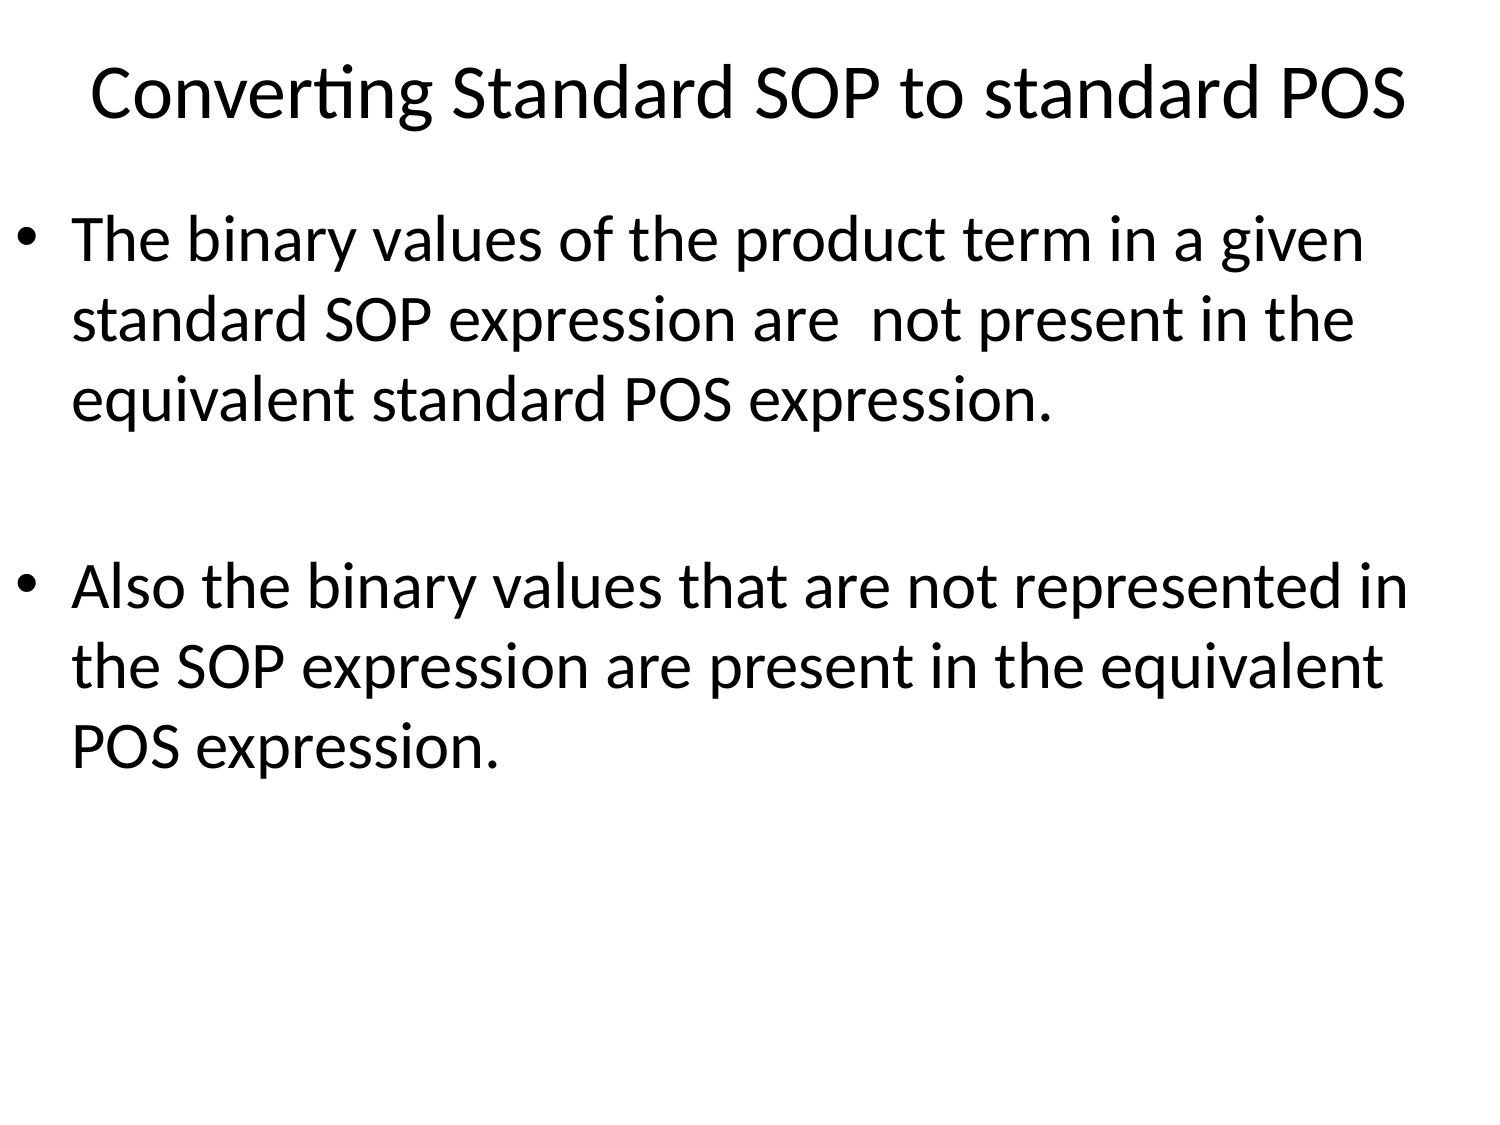

# Converting Standard SOP to standard POS
The binary values of the product term in a given standard SOP expression are  not present in the equivalent standard POS expression.

Also the binary values that are not represented in the SOP expression are present in the equivalent POS expression.